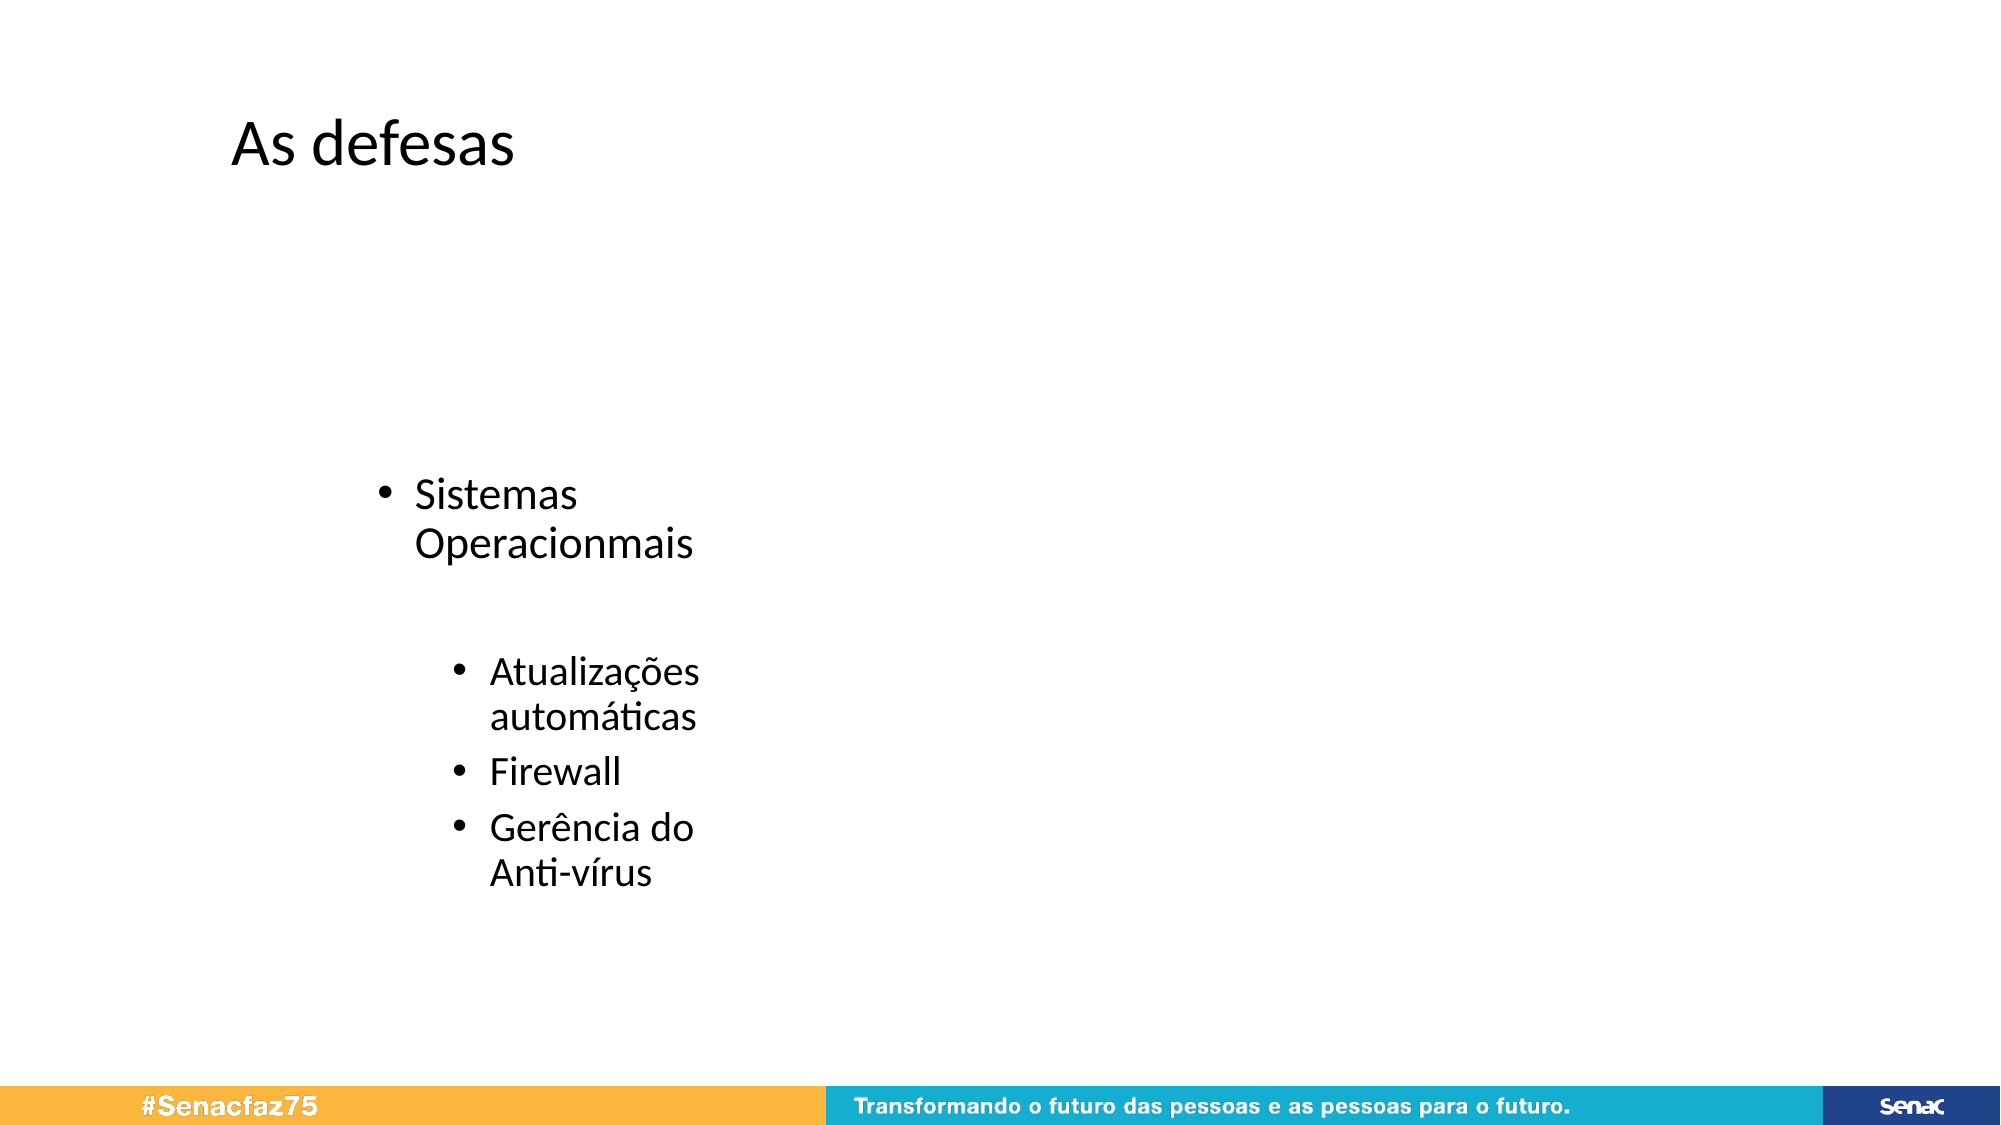

# As defesas
Sistemas Operacionmais

Atualizações automáticas
Firewall
Gerência do Anti-vírus